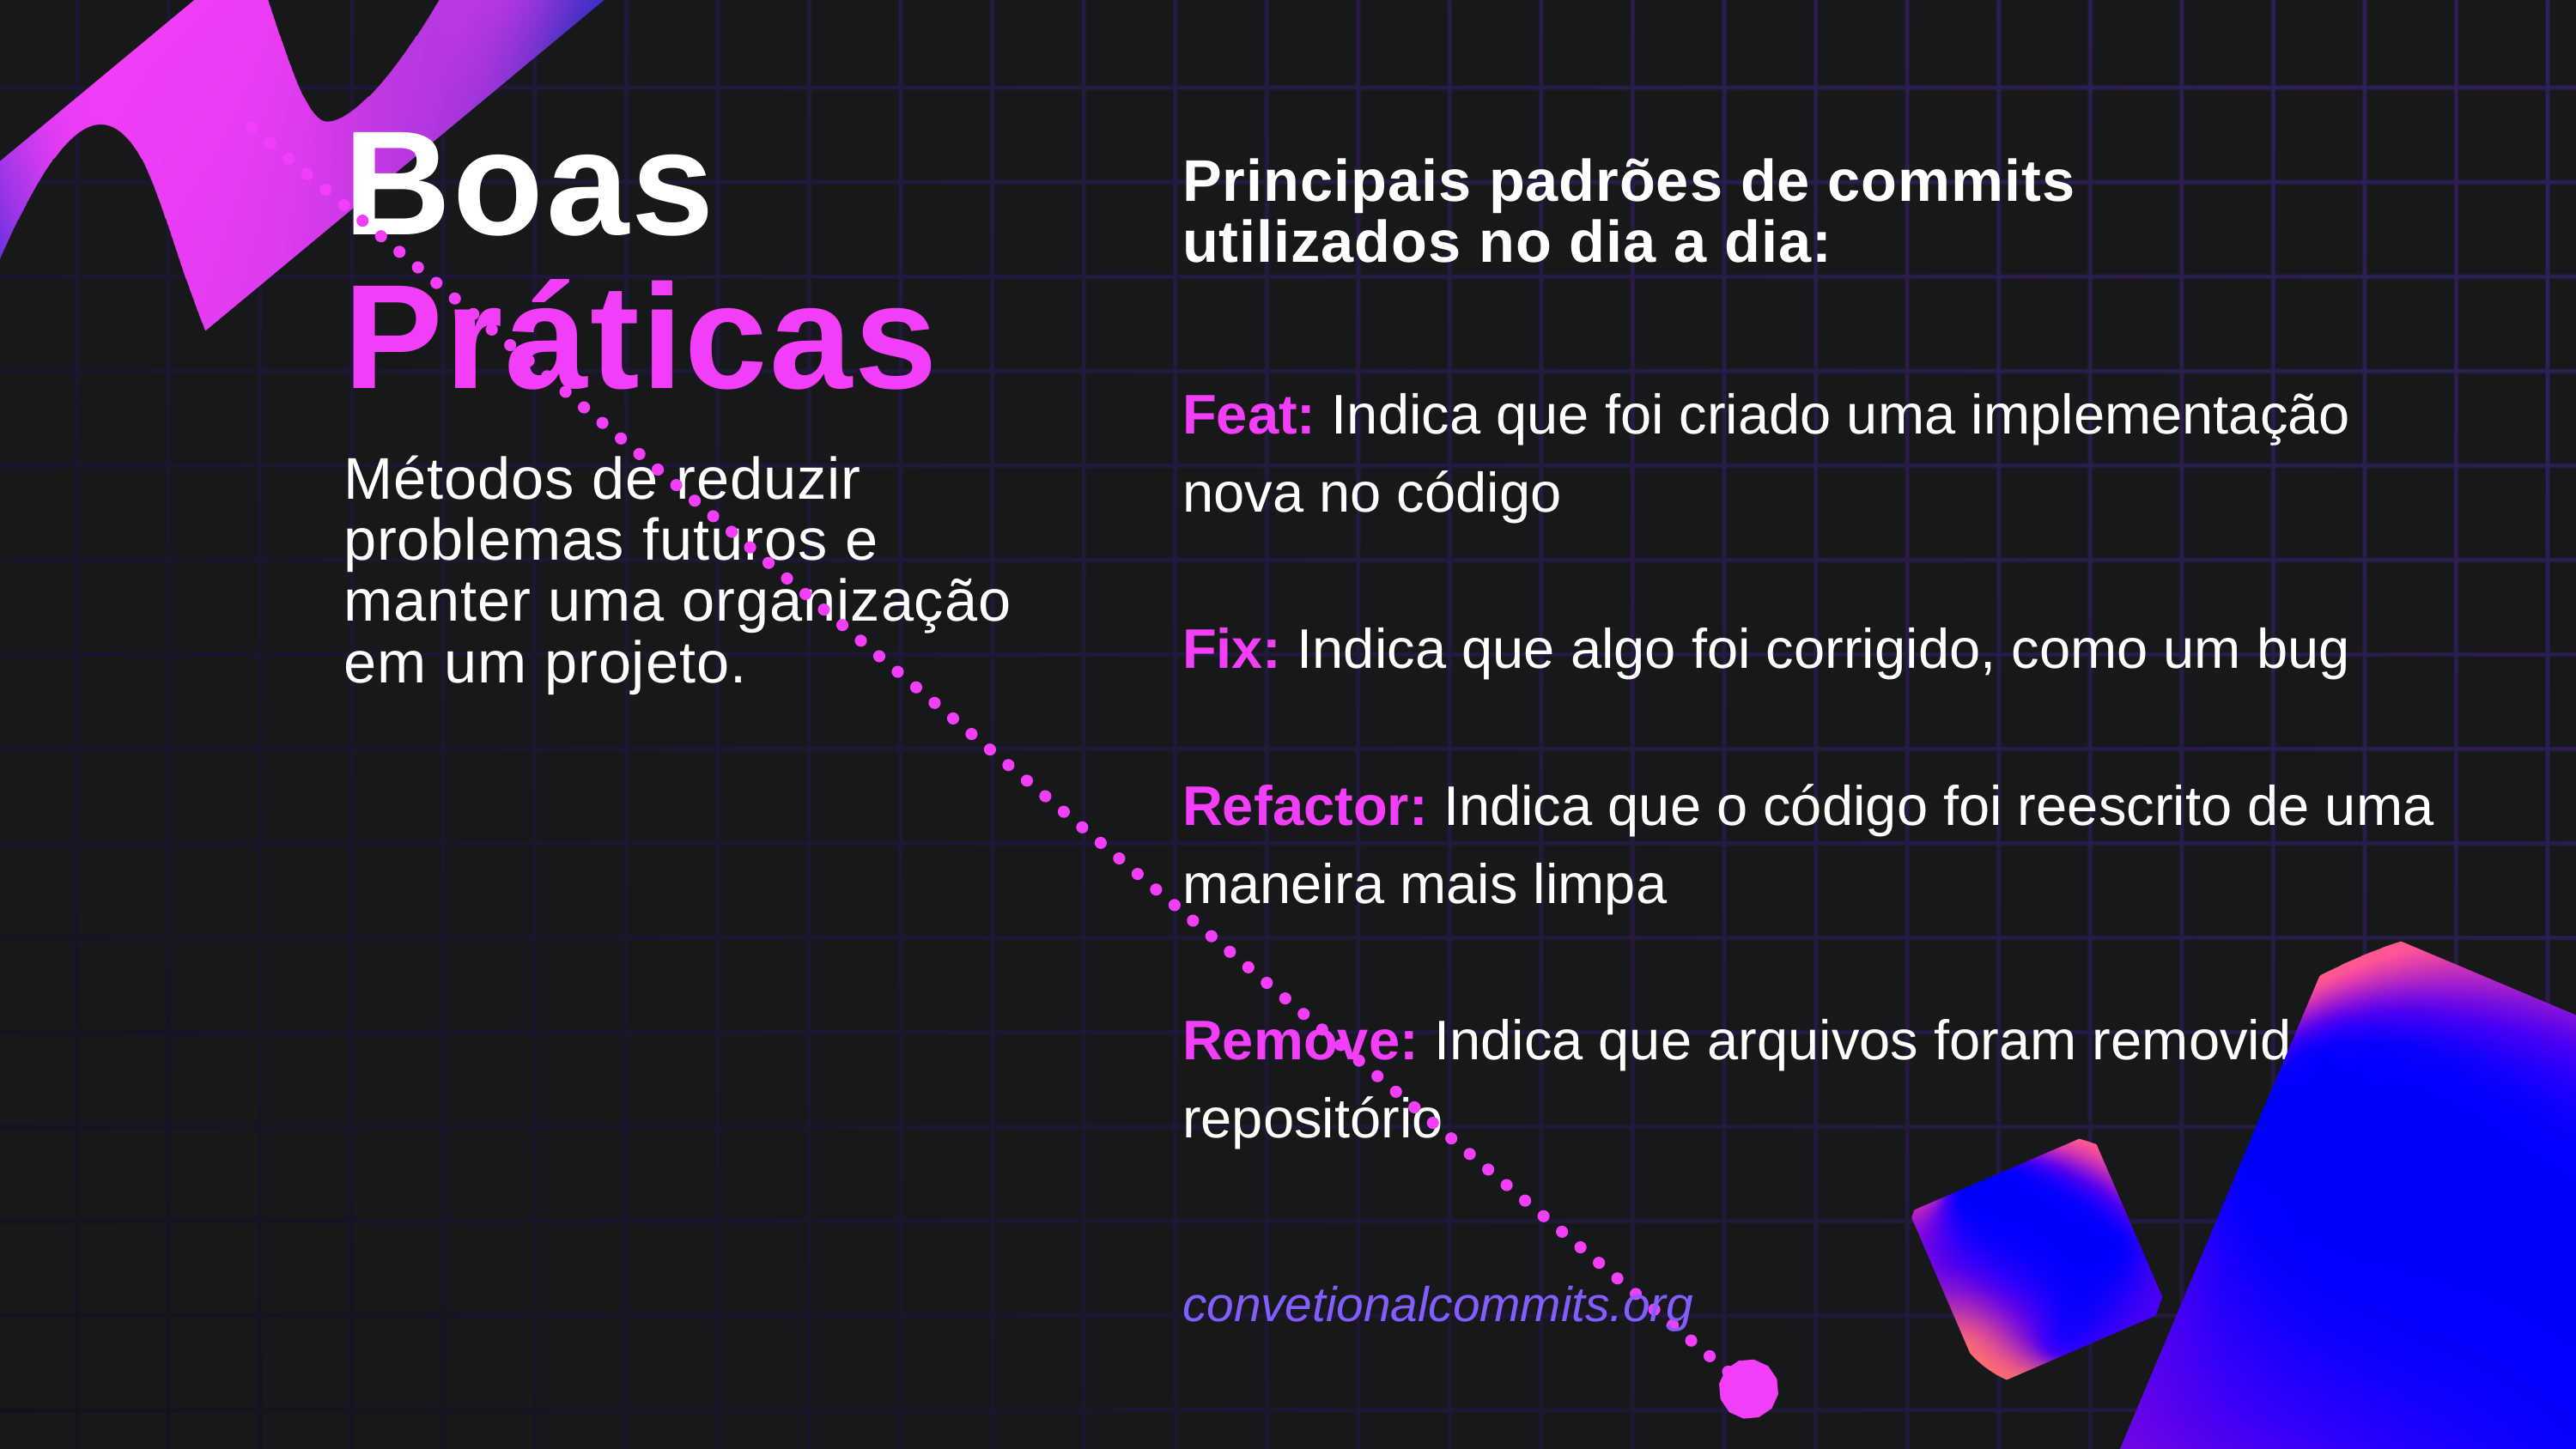

Boas Práticas

Principais padrões de commits utilizados no dia a dia:
Feat: Indica que foi criado uma implementação nova no código

Fix: Indica que algo foi corrigido, como um bug

Refactor: Indica que o código foi reescrito de uma maneira mais limpa

Remove: Indica que arquivos foram removidos do repositório
Métodos de reduzir problemas futuros e manter uma organização em um projeto.

convetionalcommits.org